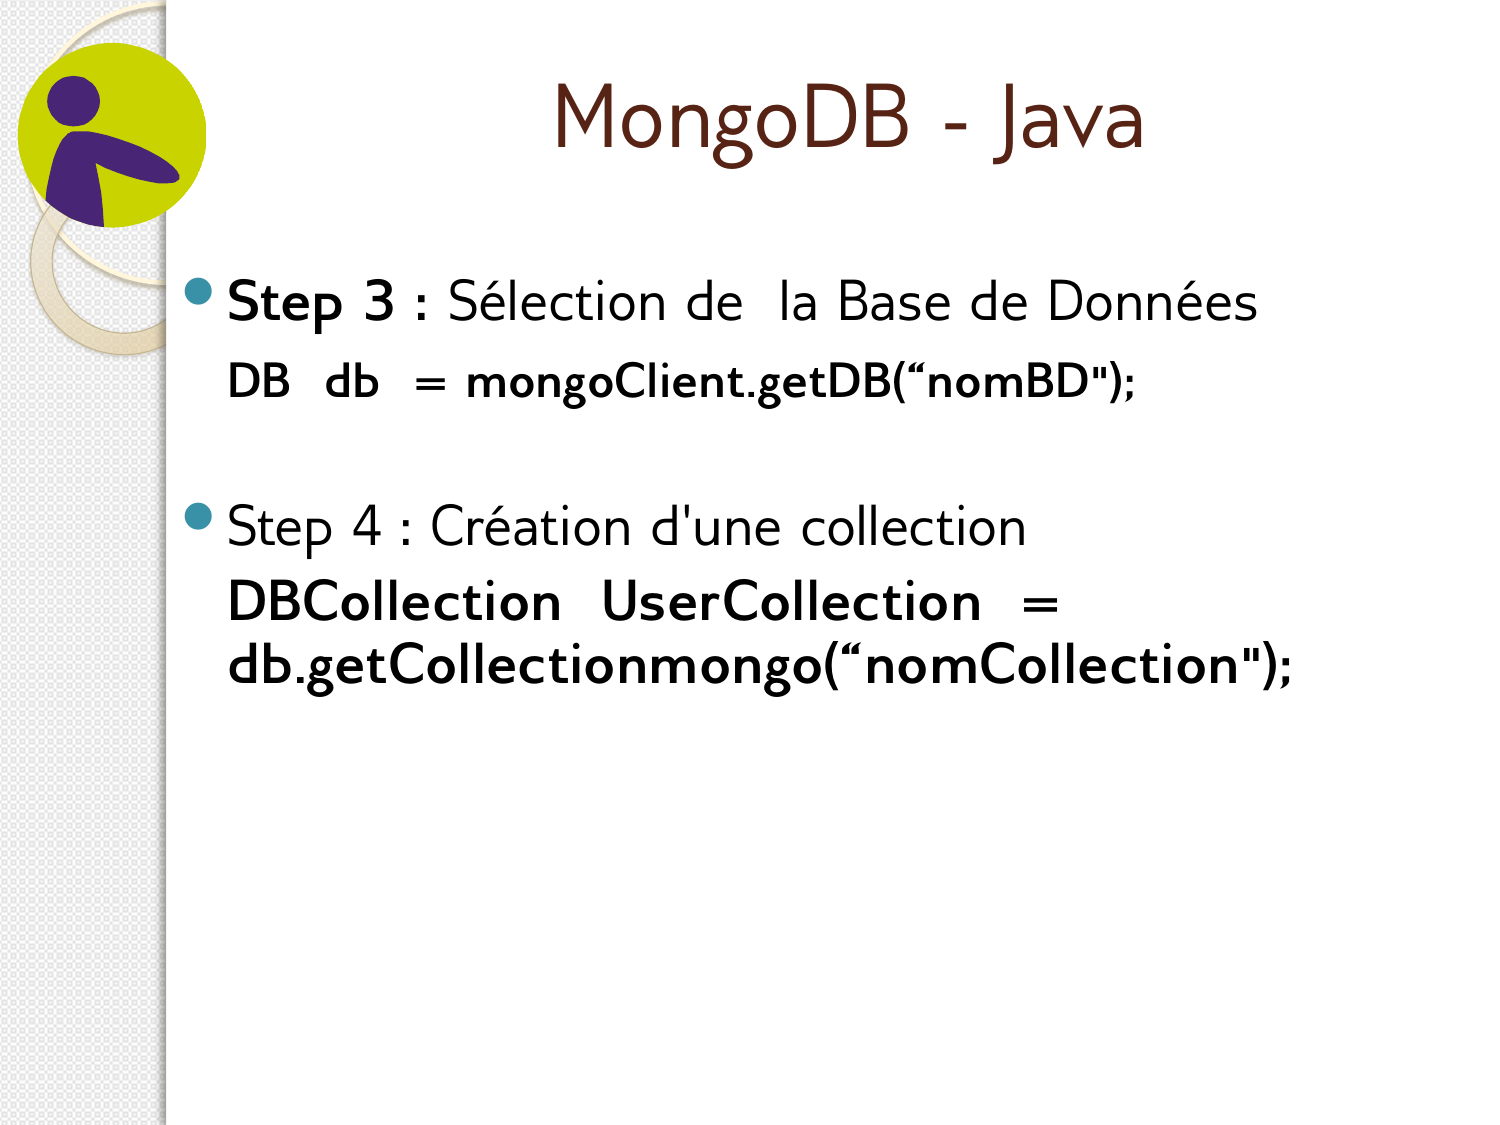

# MongoDB - Java

Step 3 : Sélection de  la Base de Données
	DB  db  = mongoClient.getDB(“nomBD");

Step 4 : Création d'une collection
	DBCollection  UserCollection  =  db.getCollectionmongo(“nomCollection");